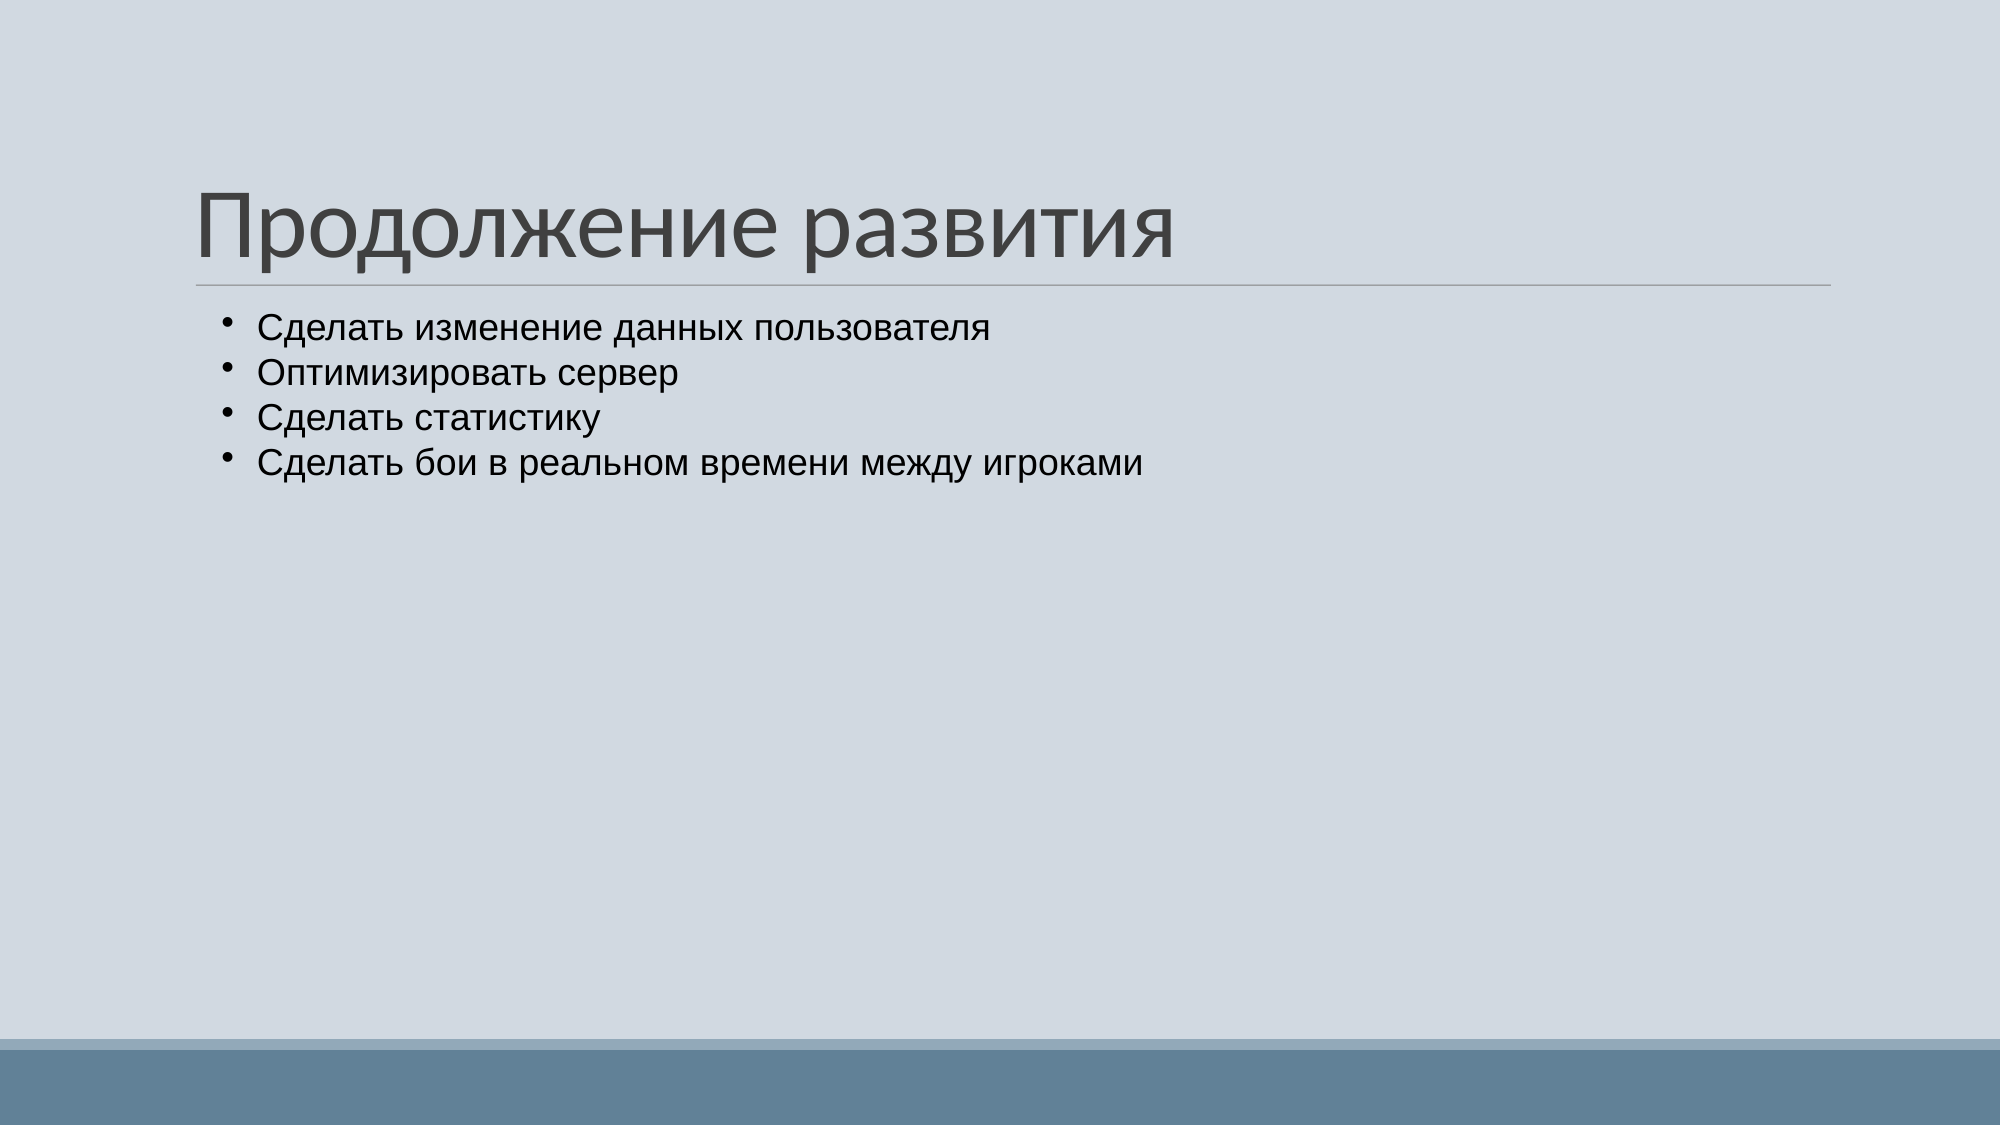

Продолжение развития
Сделать изменение данных пользователя
Оптимизировать сервер
Сделать статистику
Сделать бои в реальном времени между игроками